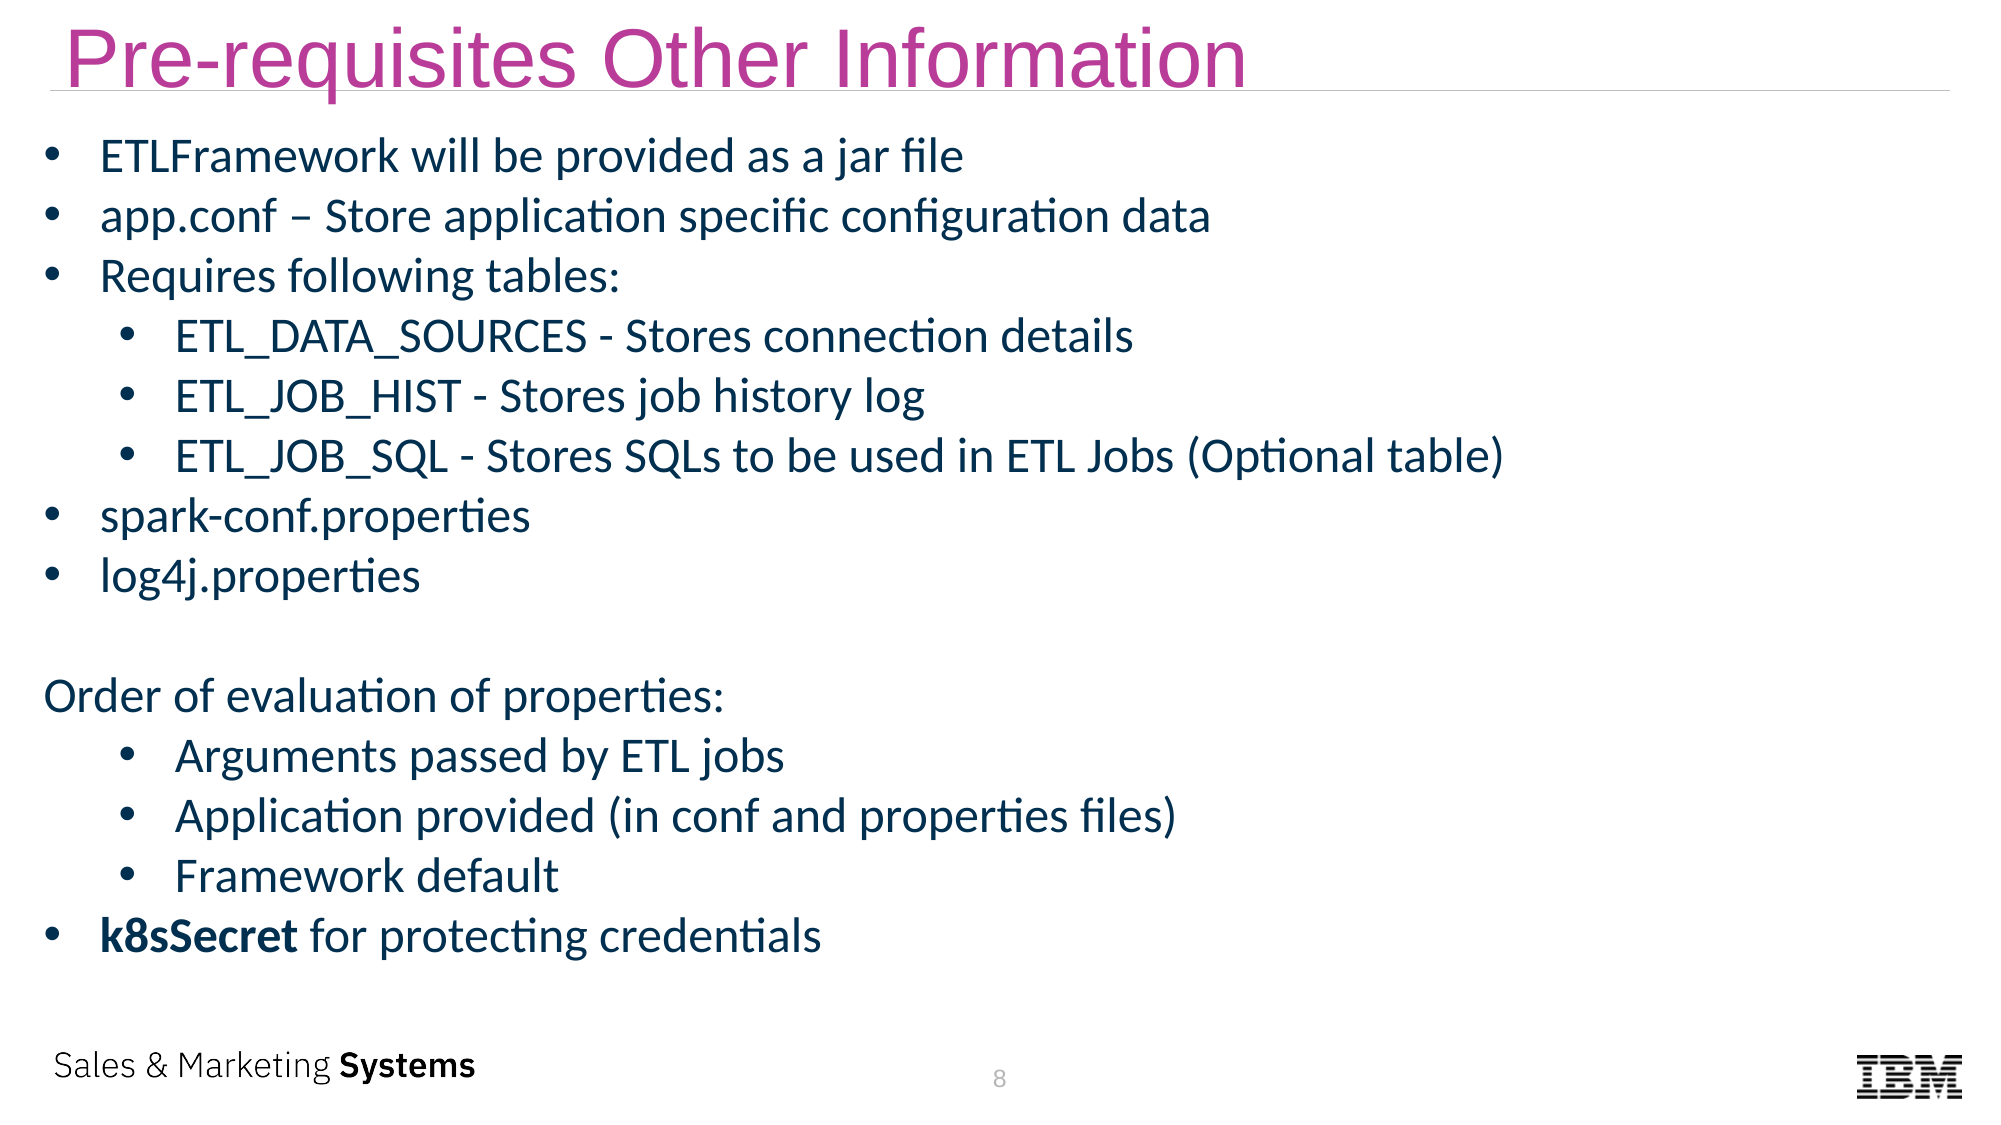

Pre-requisites Other Information
ETLFramework will be provided as a jar file
app.conf – Store application specific configuration data
Requires following tables:
ETL_DATA_SOURCES - Stores connection details
ETL_JOB_HIST - Stores job history log
ETL_JOB_SQL - Stores SQLs to be used in ETL Jobs (Optional table)
spark-conf.properties
log4j.properties

Order of evaluation of properties:
Arguments passed by ETL jobs
Application provided (in conf and properties files)
Framework default
k8sSecret for protecting credentials

8